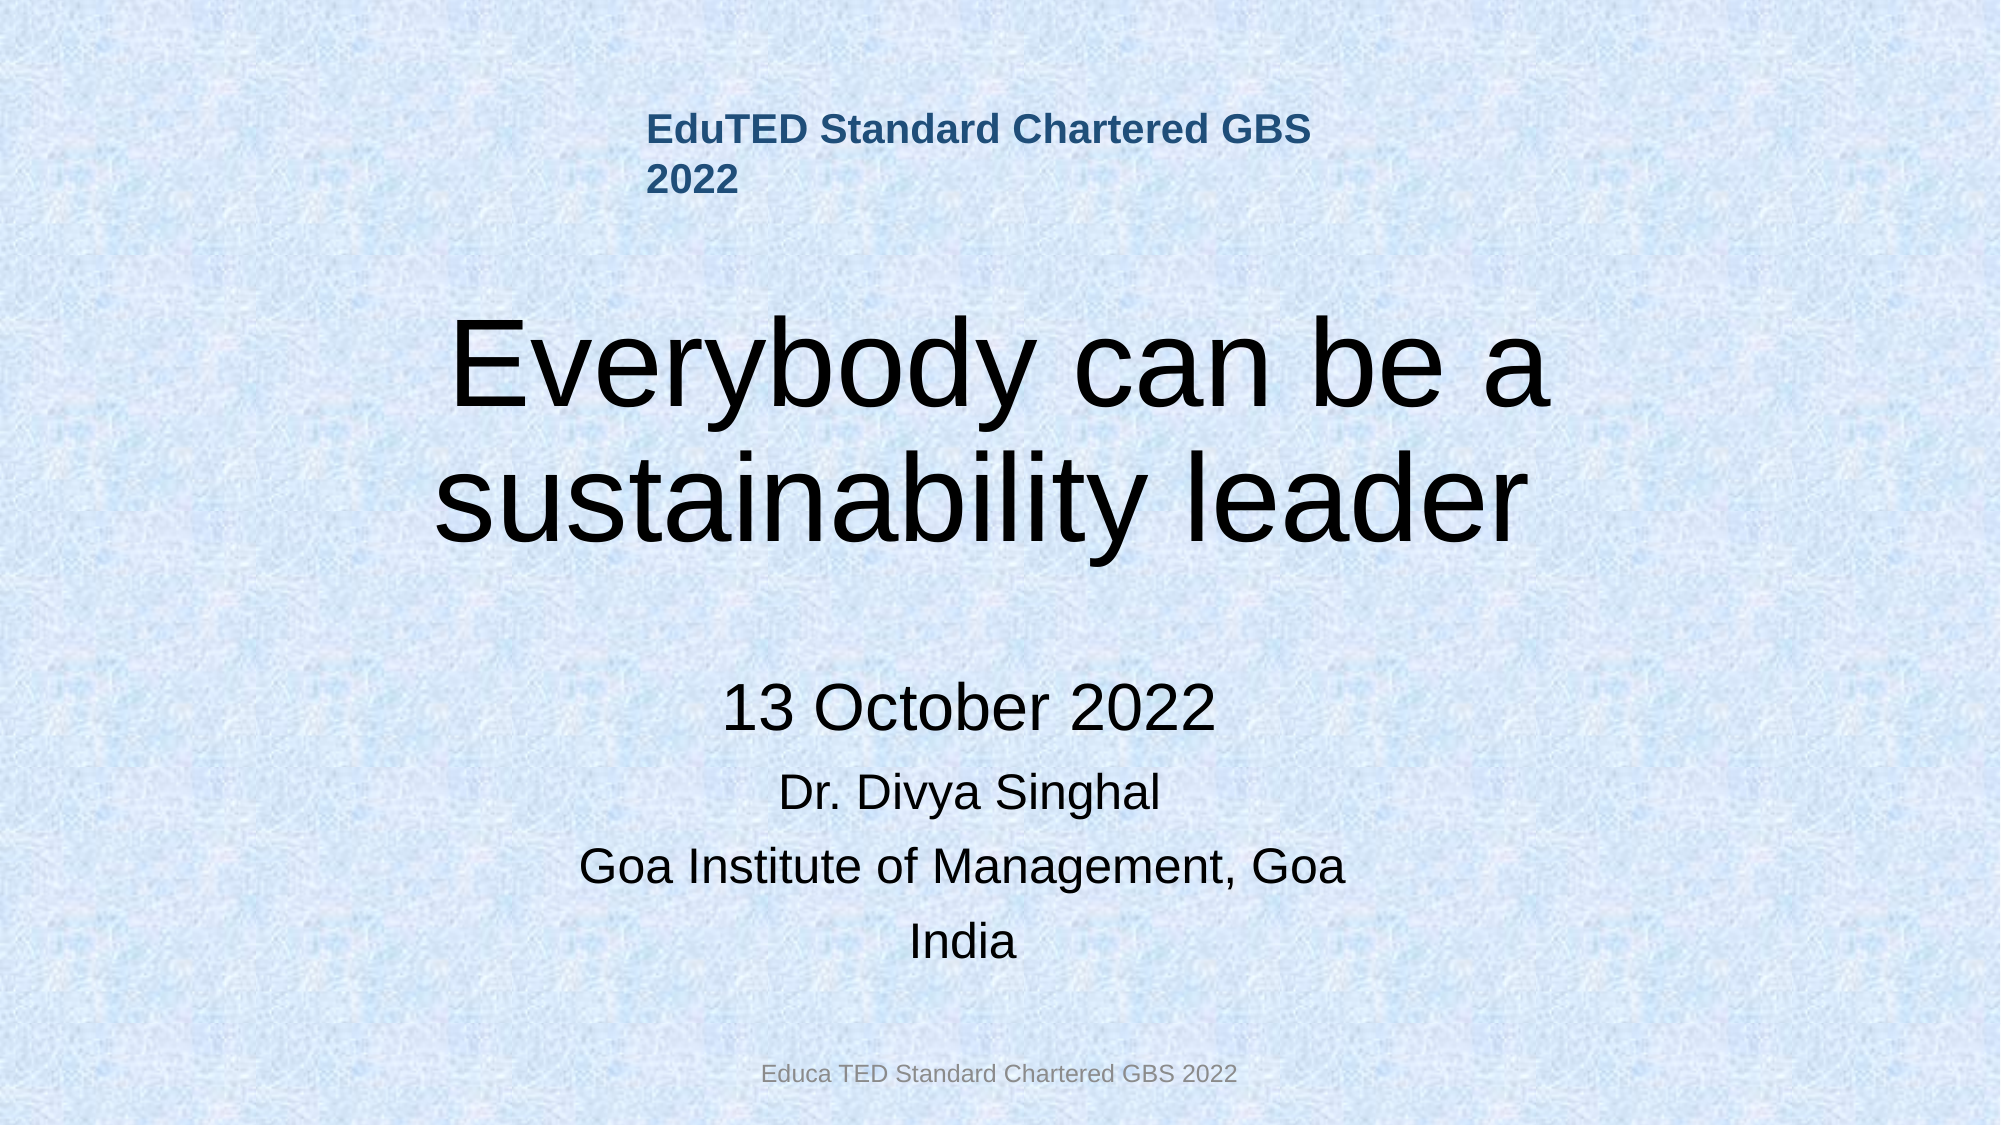

EduTED Standard Chartered GBS 2022

# Everybody can be a sustainability leader
13 October 2022
Dr. Divya Singhal
Goa Institute of Management, Goa
India

Educa TED Standard Chartered GBS 2022